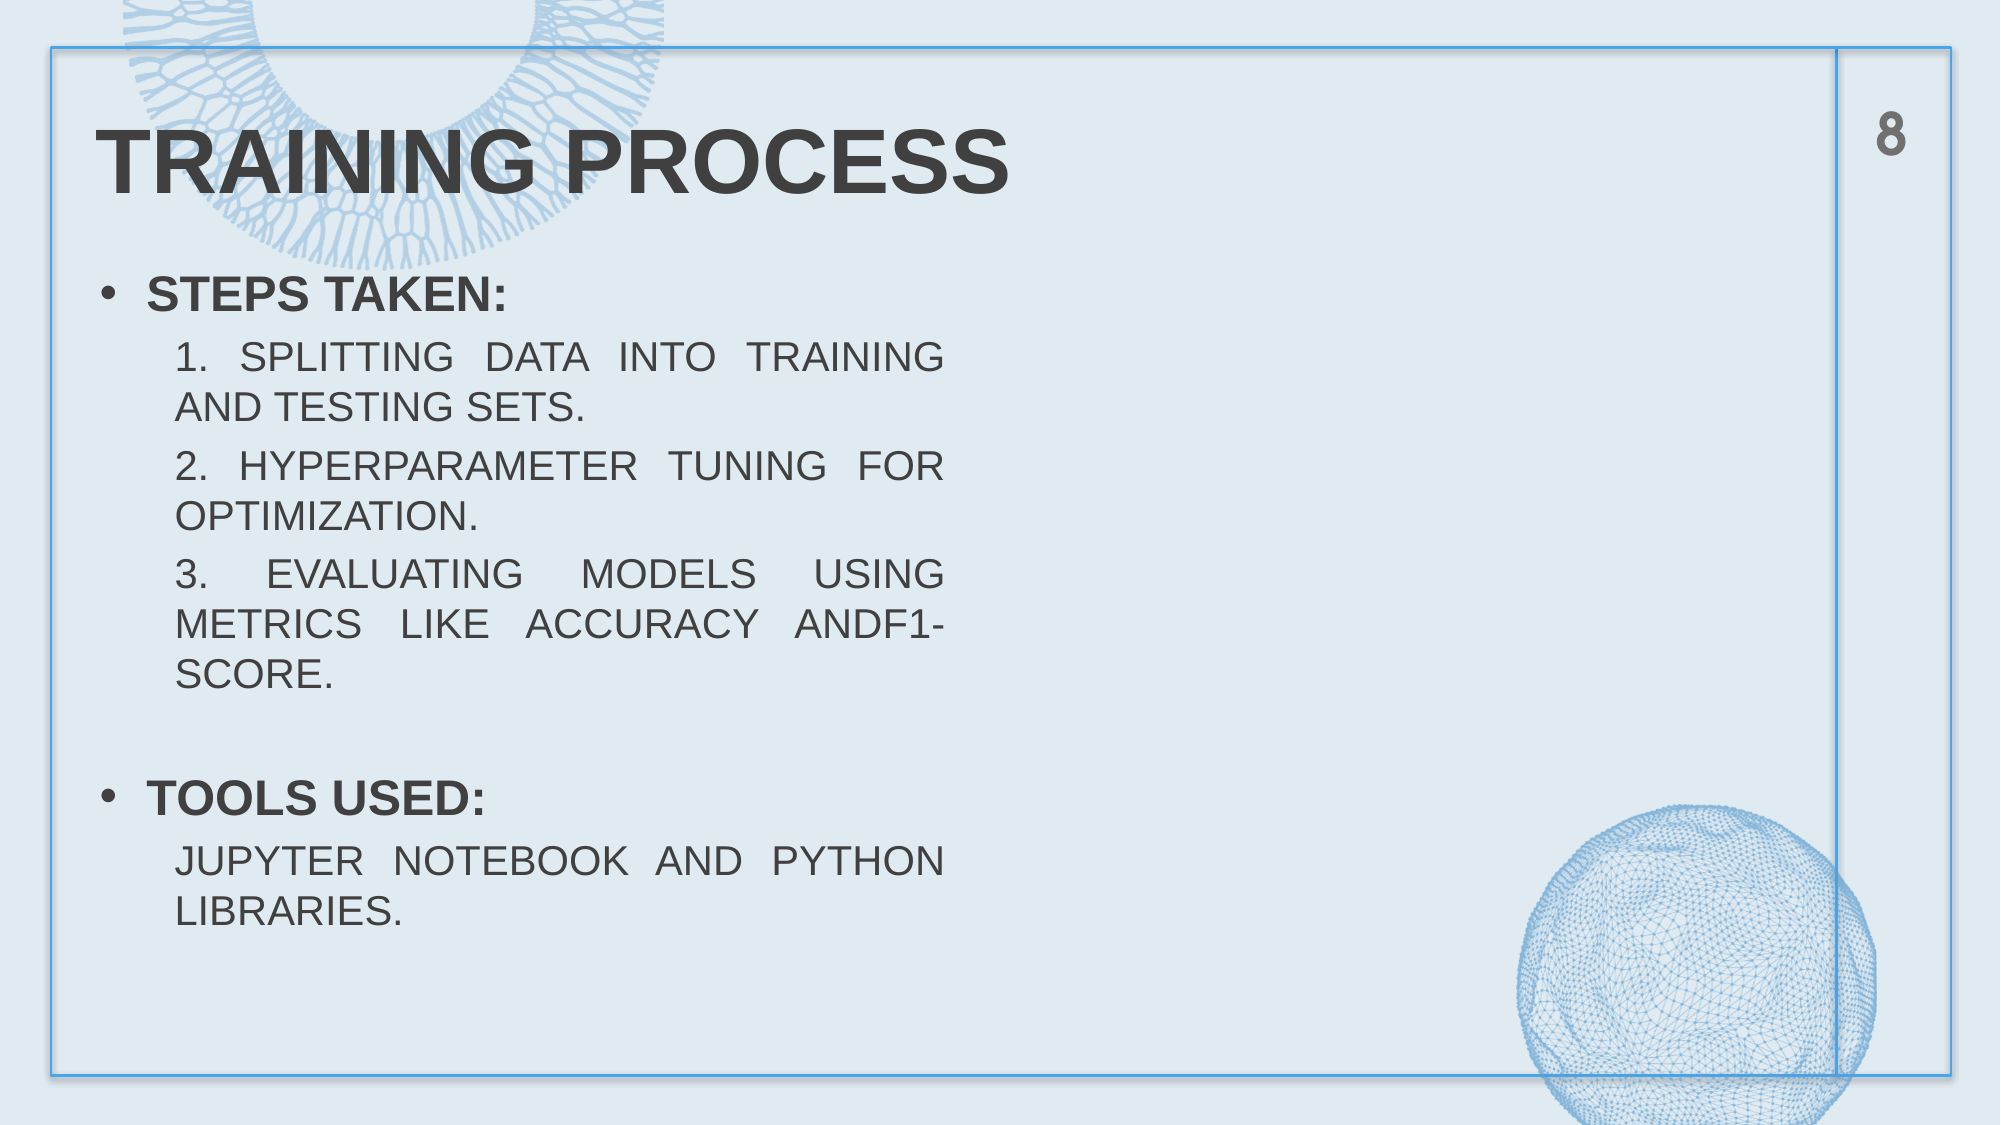

8
# Training Process
Steps Taken:
1. Splitting data into training and testing sets.
2. Hyperparameter tuning for optimization.
3. Evaluating models using metrics like accuracy andF1-score.

Tools Used:
Jupyter Notebook and Python libraries.